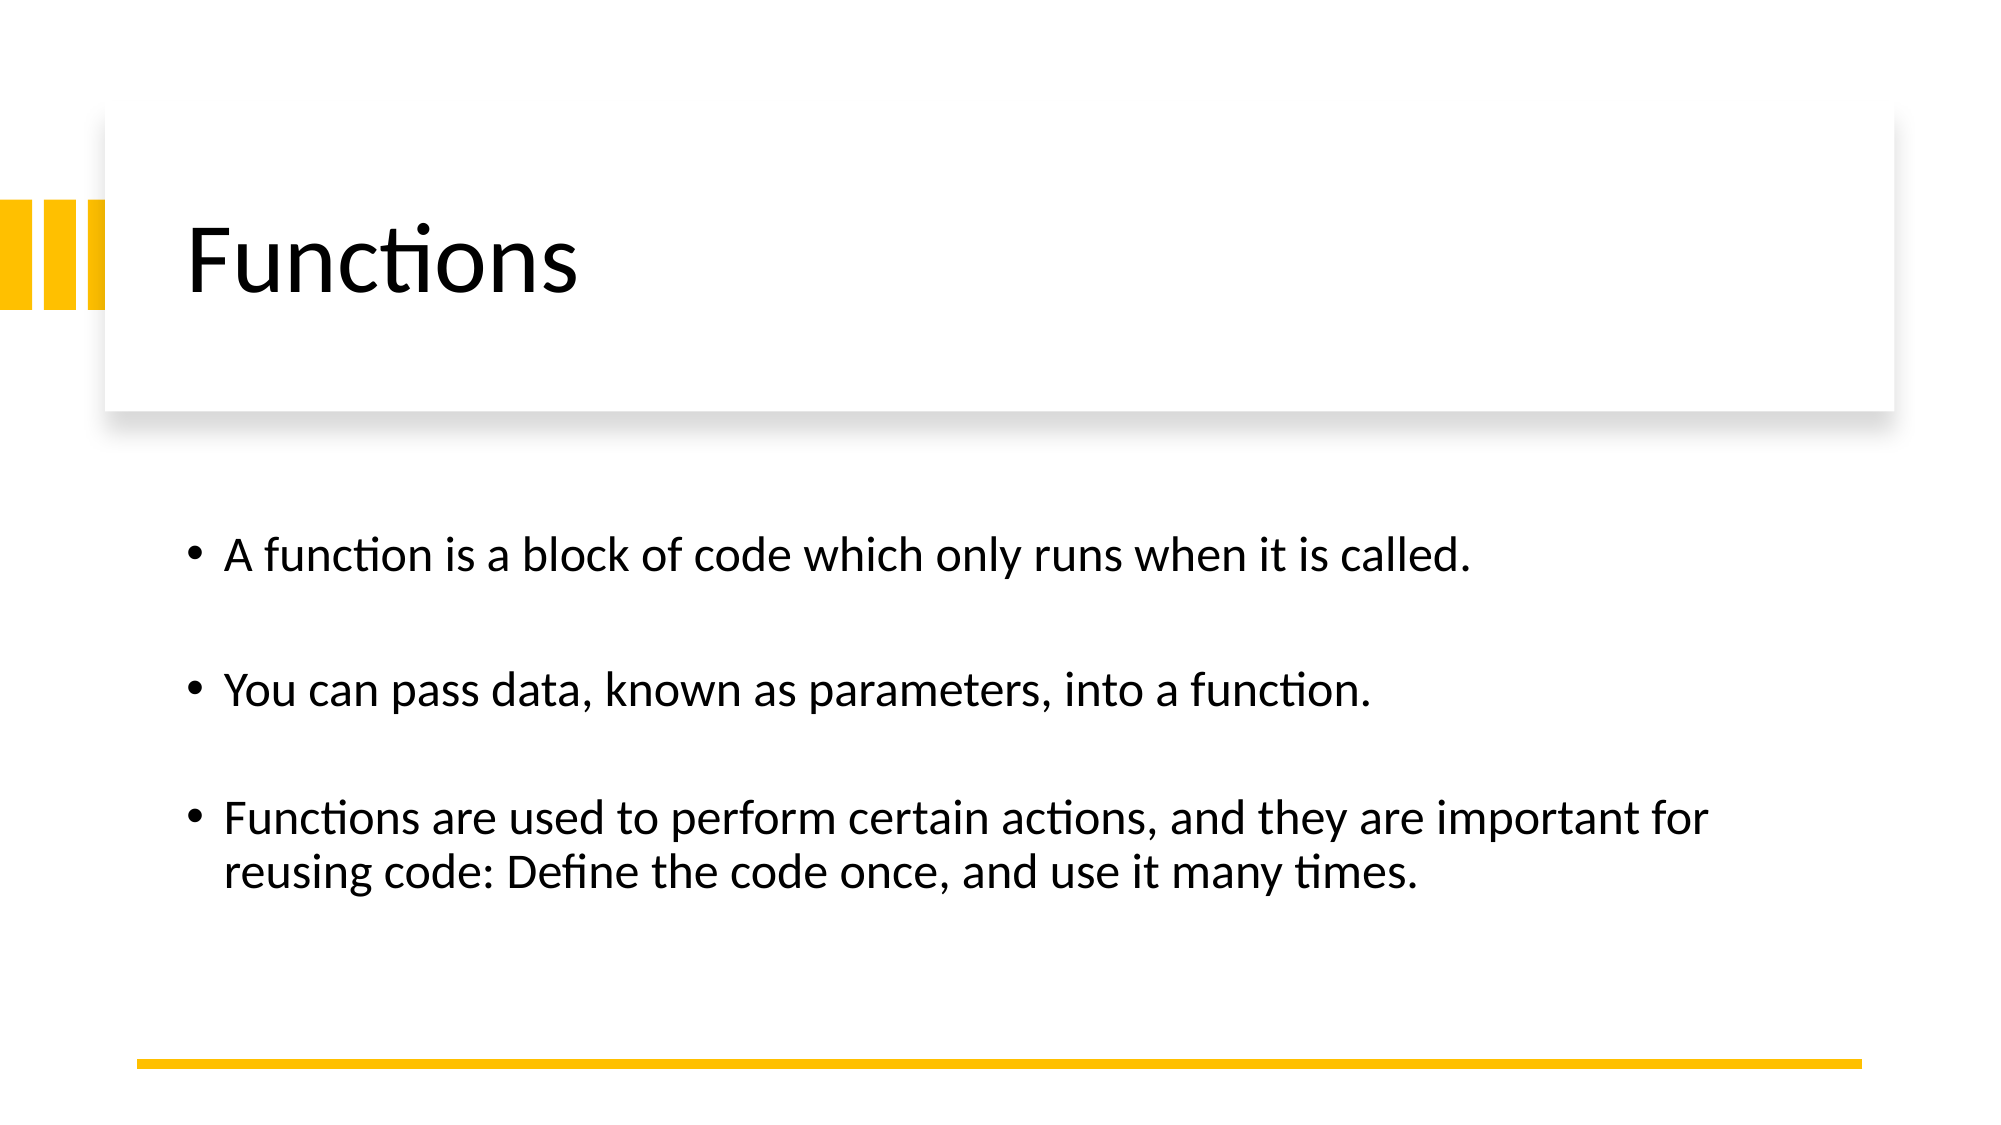

# Functions

A function is a block of code which only runs when it is called.
You can pass data, known as parameters, into a function.
Functions are used to perform certain actions, and they are important for reusing code: Define the code once, and use it many times.